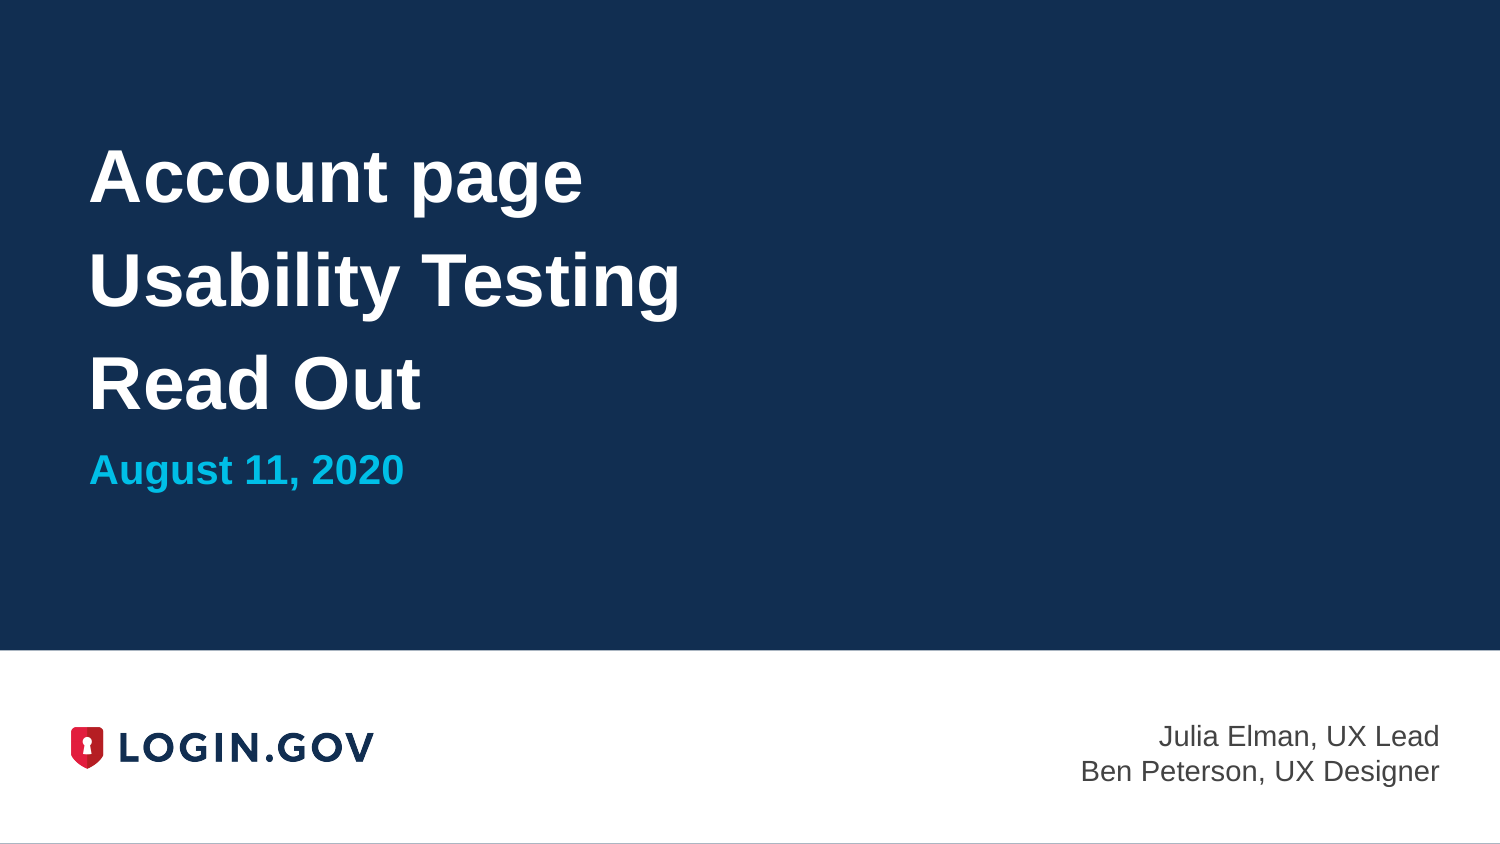

# Account page Usability Testing Read Out
August 11, 2020
Julia Elman, UX Lead
Ben Peterson, UX Designer